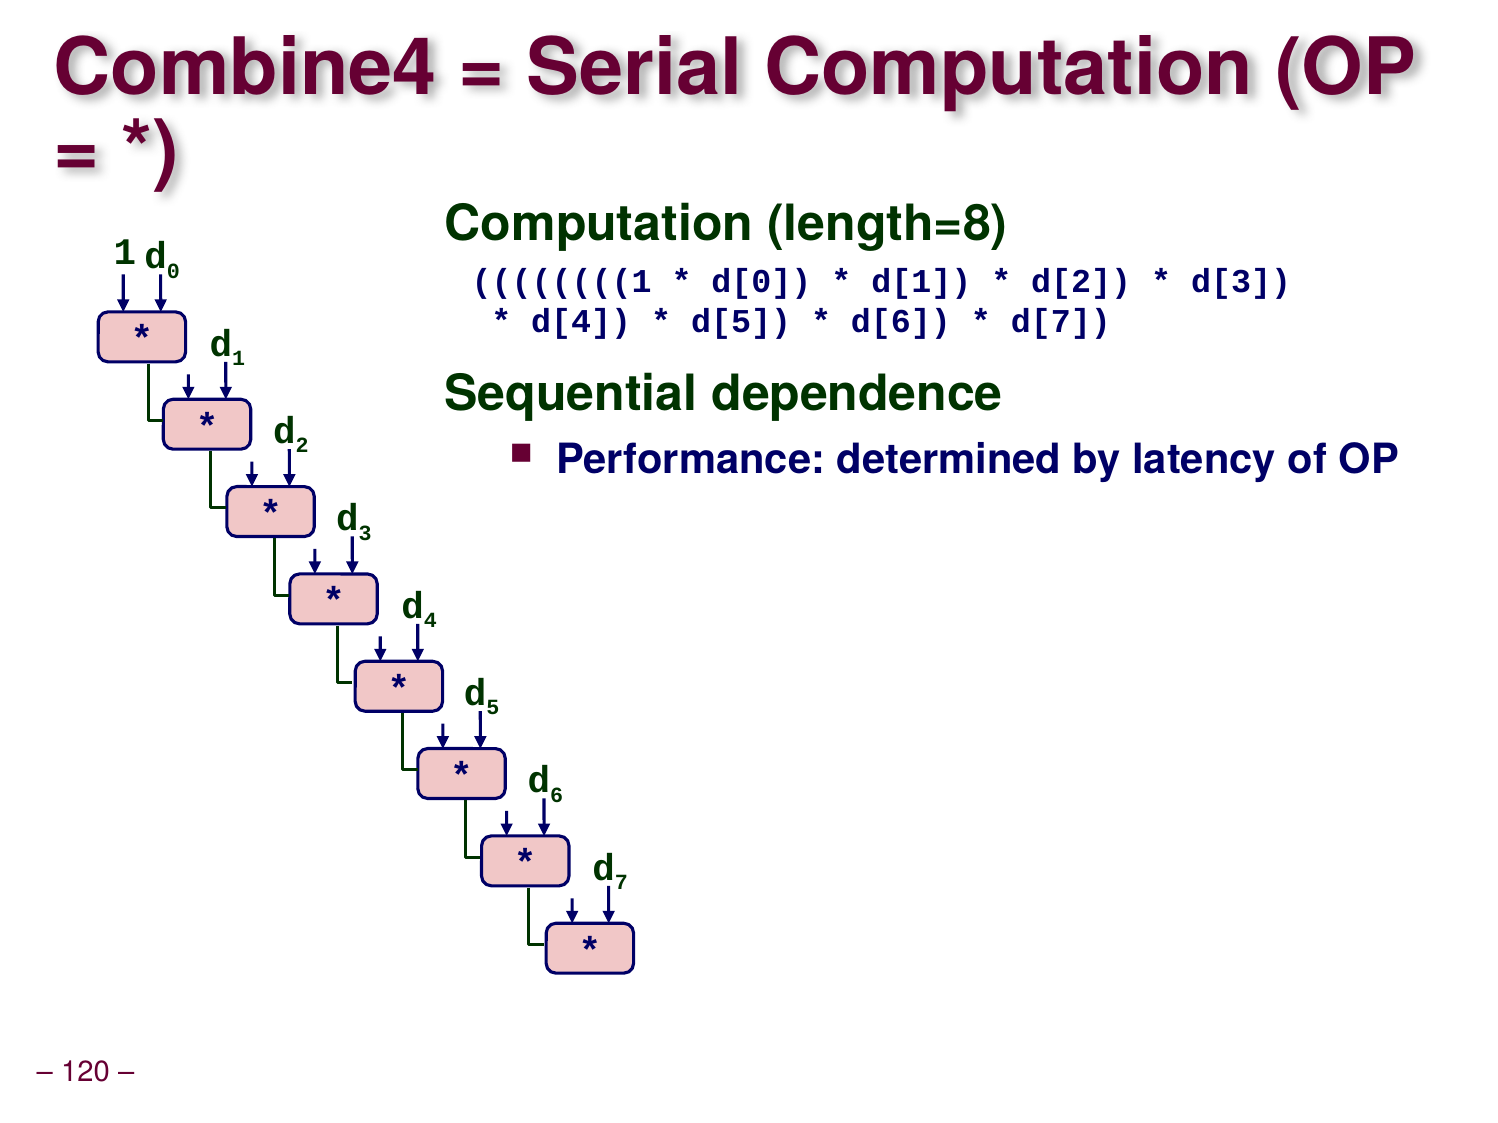

# Combine4 = Serial Computation (OP = *)
Computation (length=8)
 ((((((((1 * d[0]) * d[1]) * d[2]) * d[3])
* d[4]) * d[5]) * d[6]) * d[7])
Sequential dependence
Performance: determined by latency of OP
1
d0

*
d1

*
d2

*
d3

*
d4

*
d5

*
d6

*
d7

*